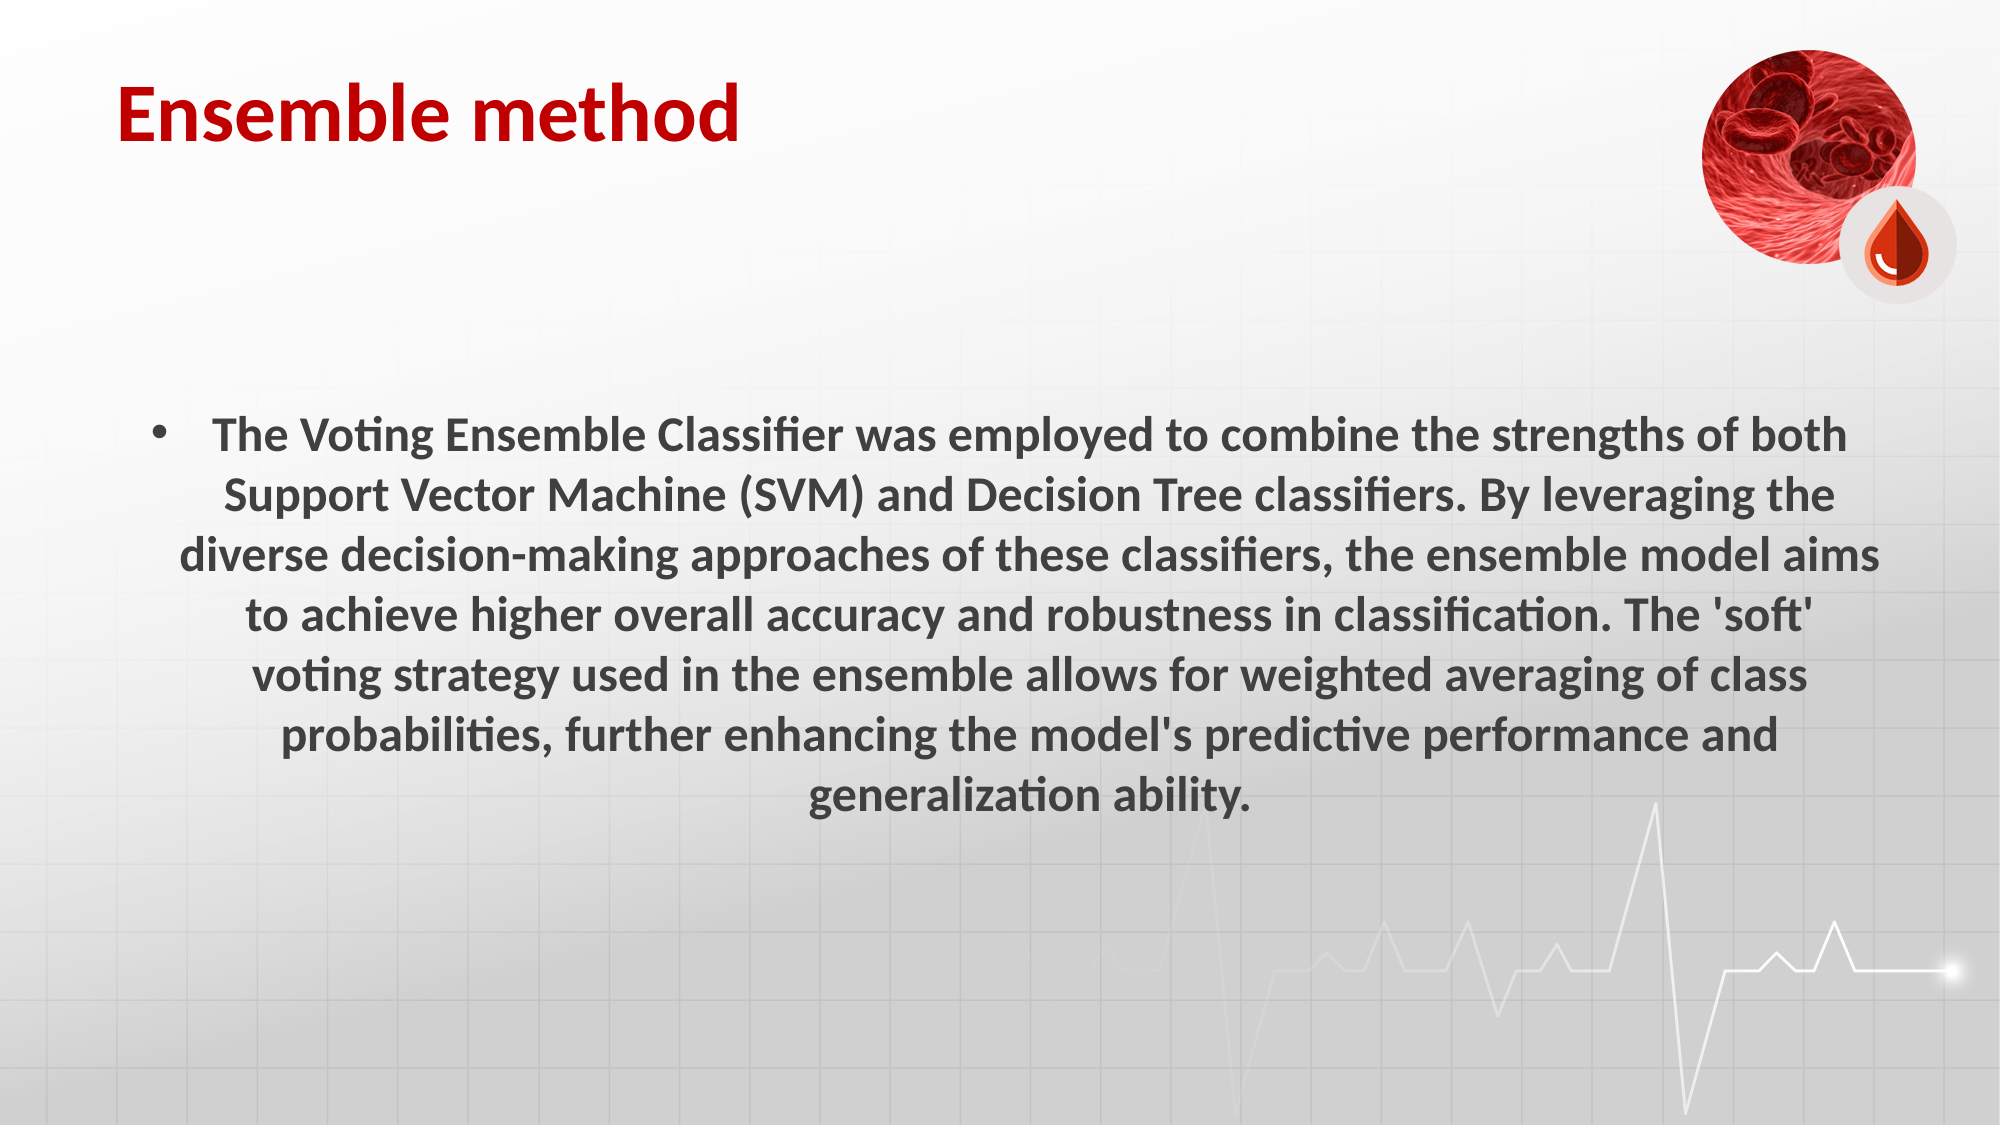

# Ensemble method
The Voting Ensemble Classifier was employed to combine the strengths of both Support Vector Machine (SVM) and Decision Tree classifiers. By leveraging the diverse decision-making approaches of these classifiers, the ensemble model aims to achieve higher overall accuracy and robustness in classification. The 'soft' voting strategy used in the ensemble allows for weighted averaging of class probabilities, further enhancing the model's predictive performance and generalization ability.